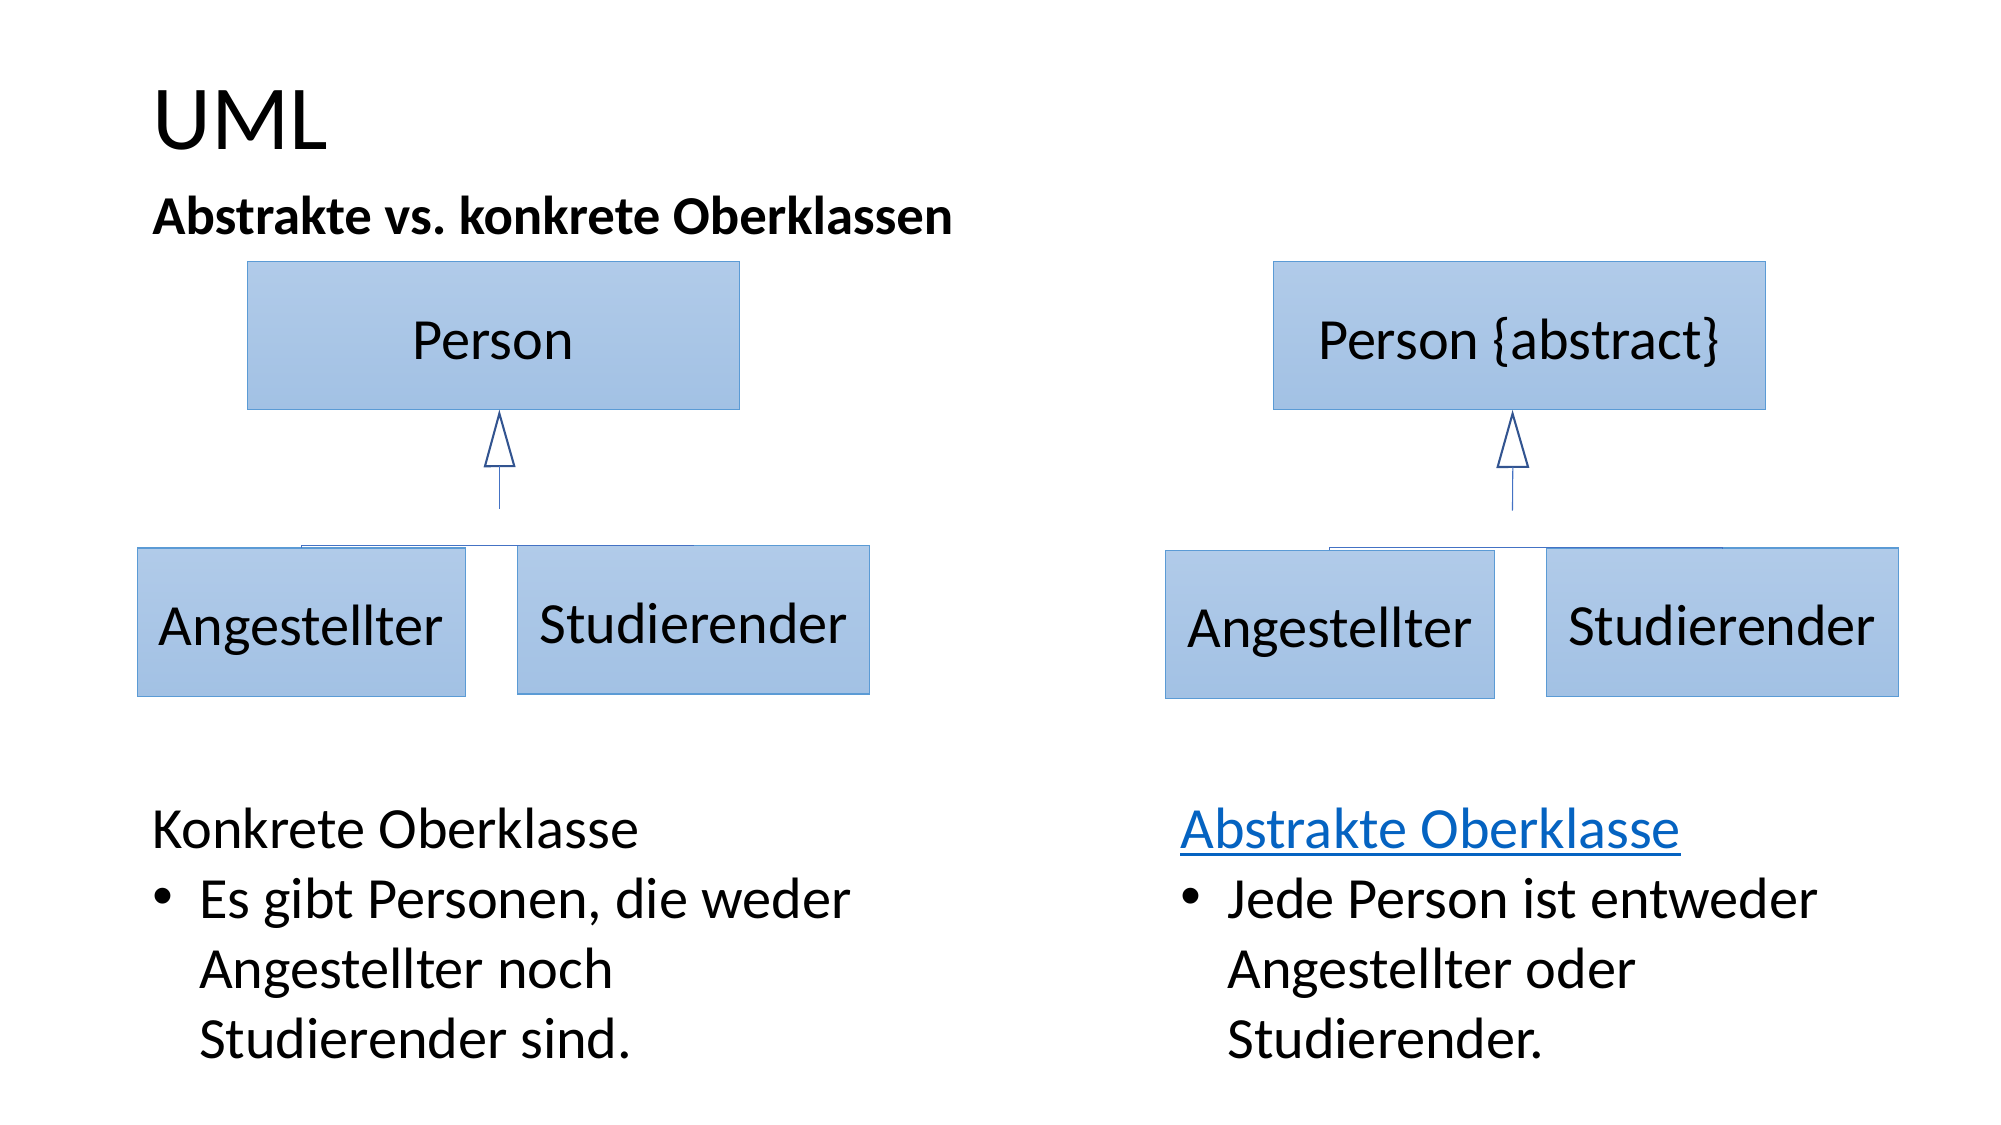

# UML
Abstrakte vs. konkrete Oberklassen
Person
Person {abstract}

Studierender
Angestellter
Studierender
Angestellter
Konkrete Oberklasse
Es gibt Personen, die weder Angestellter noch Studierender sind.
Abstrakte Oberklasse
Jede Person ist entweder Angestellter oder Studierender.